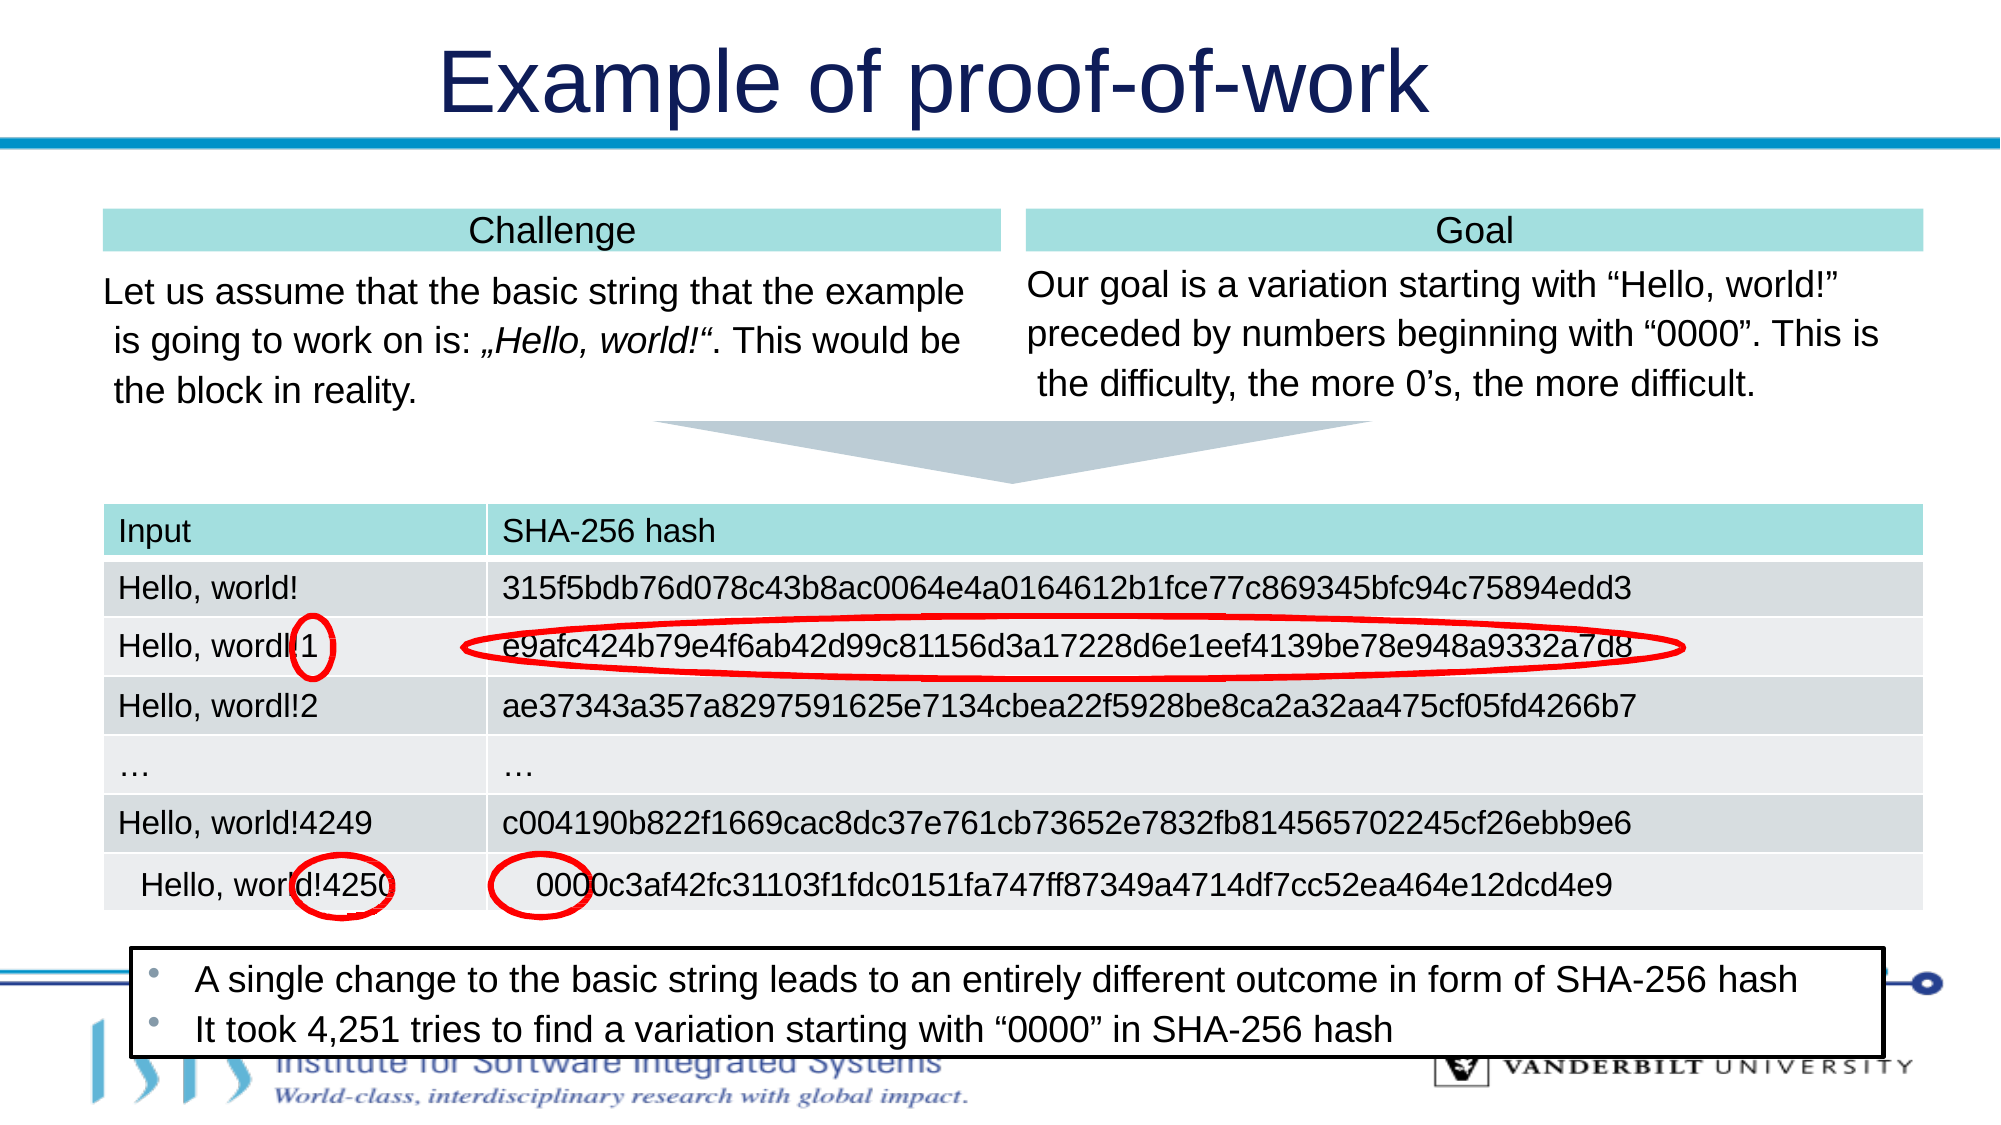

# Example of proof-of-work
Challenge
Goal
Our goal is a variation starting with “Hello, world!”  preceded by numbers beginning with “0000”. This is  the difficulty, the more 0’s, the more difficult.
Let us assume that the basic string that the example  is going to work on is: „Hello, world!“. This would be  the block in reality.

Input
SHA-256 hash

Hello, world!
315f5bdb76d078c43b8ac0064e4a0164612b1fce77c869345bfc94c75894edd3

Hello, wordl!1
e9afc424b79e4f6ab42d99c81156d3a17228d6e1eef4139be78e948a9332a7d8

Hello, wordl!2
ae37343a357a8297591625e7134cbea22f5928be8ca2a32aa475cf05fd4266b7

…
…

Hello, world!4249
c004190b822f1669cac8dc37e761cb73652e7832fb814565702245cf26ebb9e6

Hello, world!4250	0000c3af42fc31103f1fdc0151fa747ff87349a4714df7cc52ea464e12dcd4e9

A single change to the basic string leads to an entirely different outcome in form of SHA-256 hash
It took 4,251 tries to find a variation starting with “0000” in SHA-256 hash